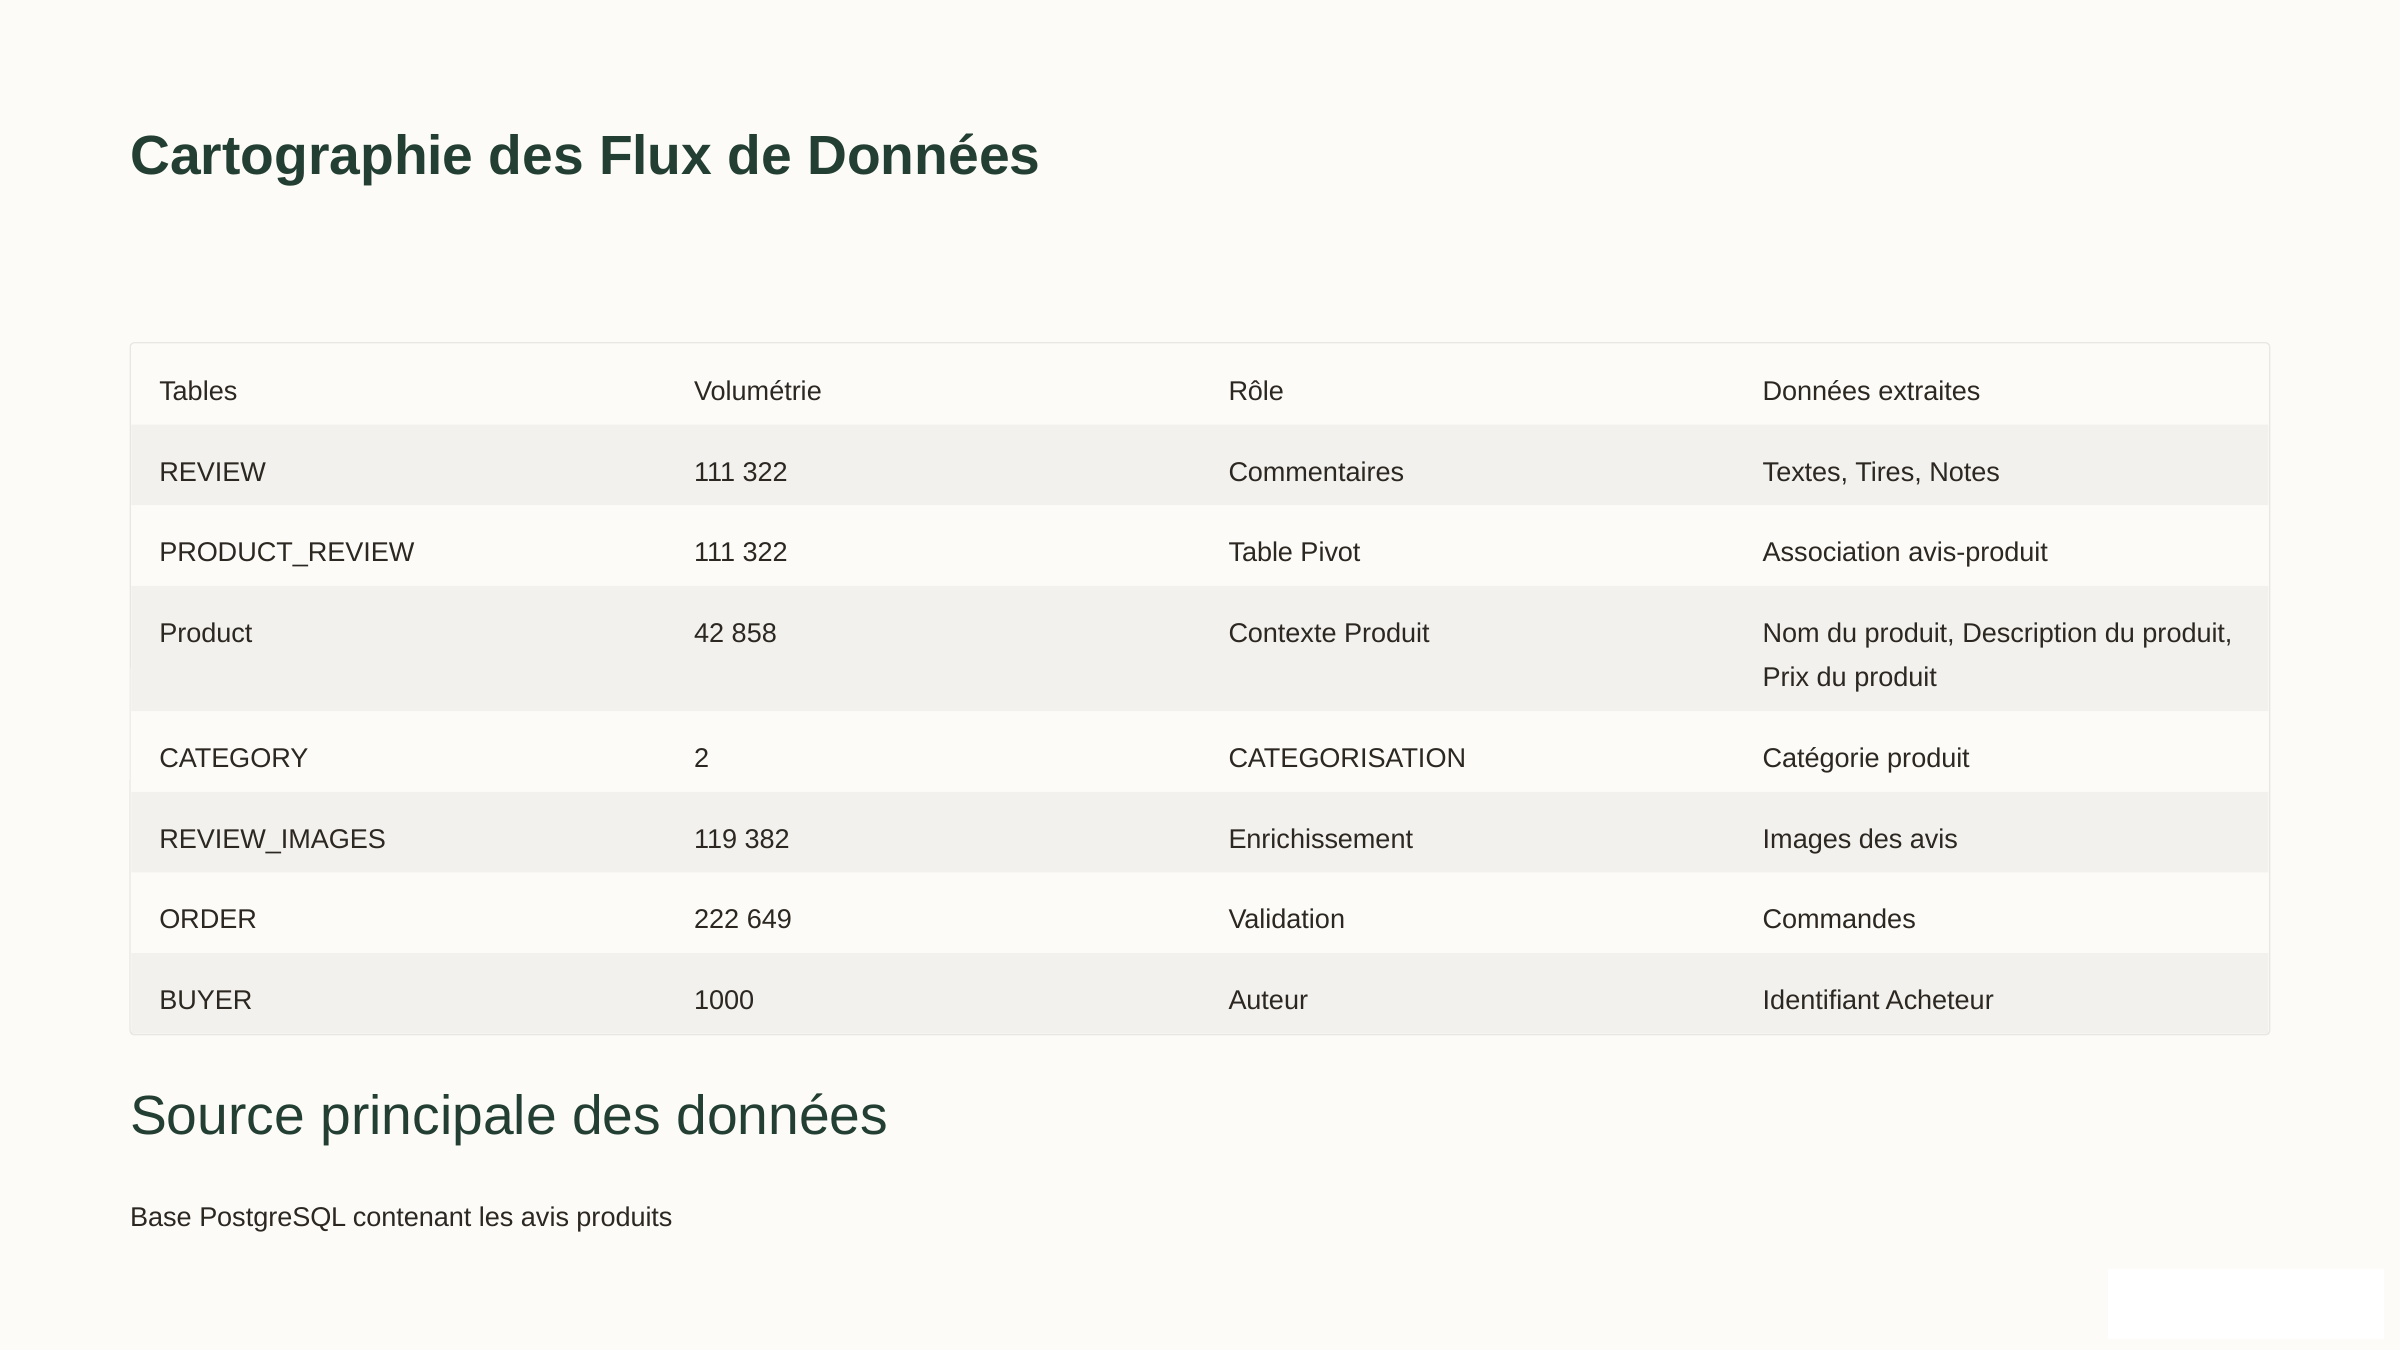

Cartographie des Flux de Données

Tables
Volumétrie
Rôle
Données extraites

REVIEW
111 322
Commentaires
Textes, Tires, Notes

PRODUCT_REVIEW
111 322
Table Pivot
Association avis-produit

Product
42 858
Contexte Produit
Nom du produit, Description du produit, Prix du produit

CATEGORY
2
CATEGORISATION
Catégorie produit

REVIEW_IMAGES
119 382
Enrichissement
Images des avis

ORDER
222 649
Validation
Commandes

BUYER
1000
Auteur
Identifiant Acheteur
Source principale des données
Base PostgreSQL contenant les avis produits